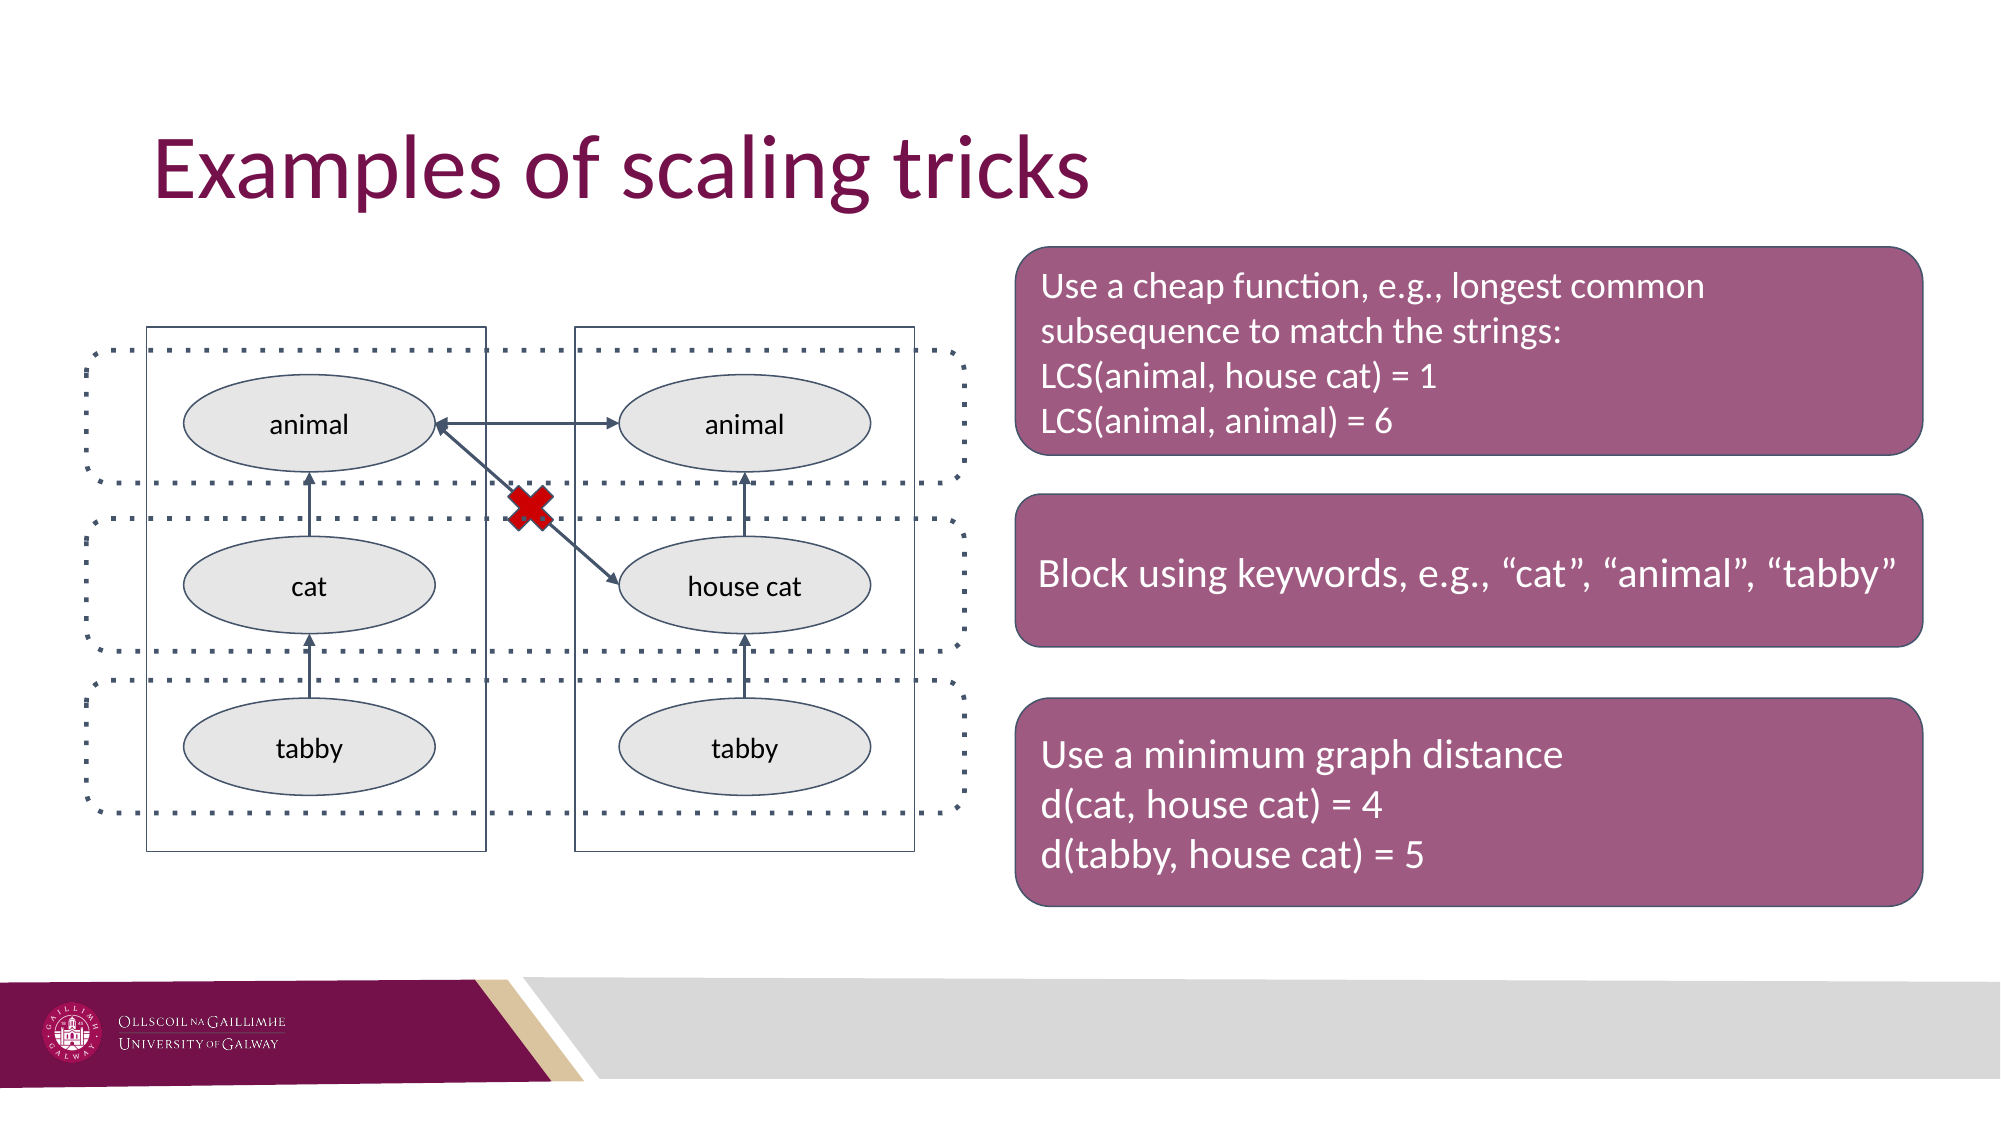

# Examples of scaling tricks
Use a cheap function, e.g., longest common subsequence to match the strings:
LCS(animal, house cat) = 1
LCS(animal, animal) = 6

animal
animal

Block using keywords, e.g., “cat”, “animal”, “tabby”

cat
house cat

tabby
tabby
Use a minimum graph distance
d(cat, house cat) = 4
d(tabby, house cat) = 5